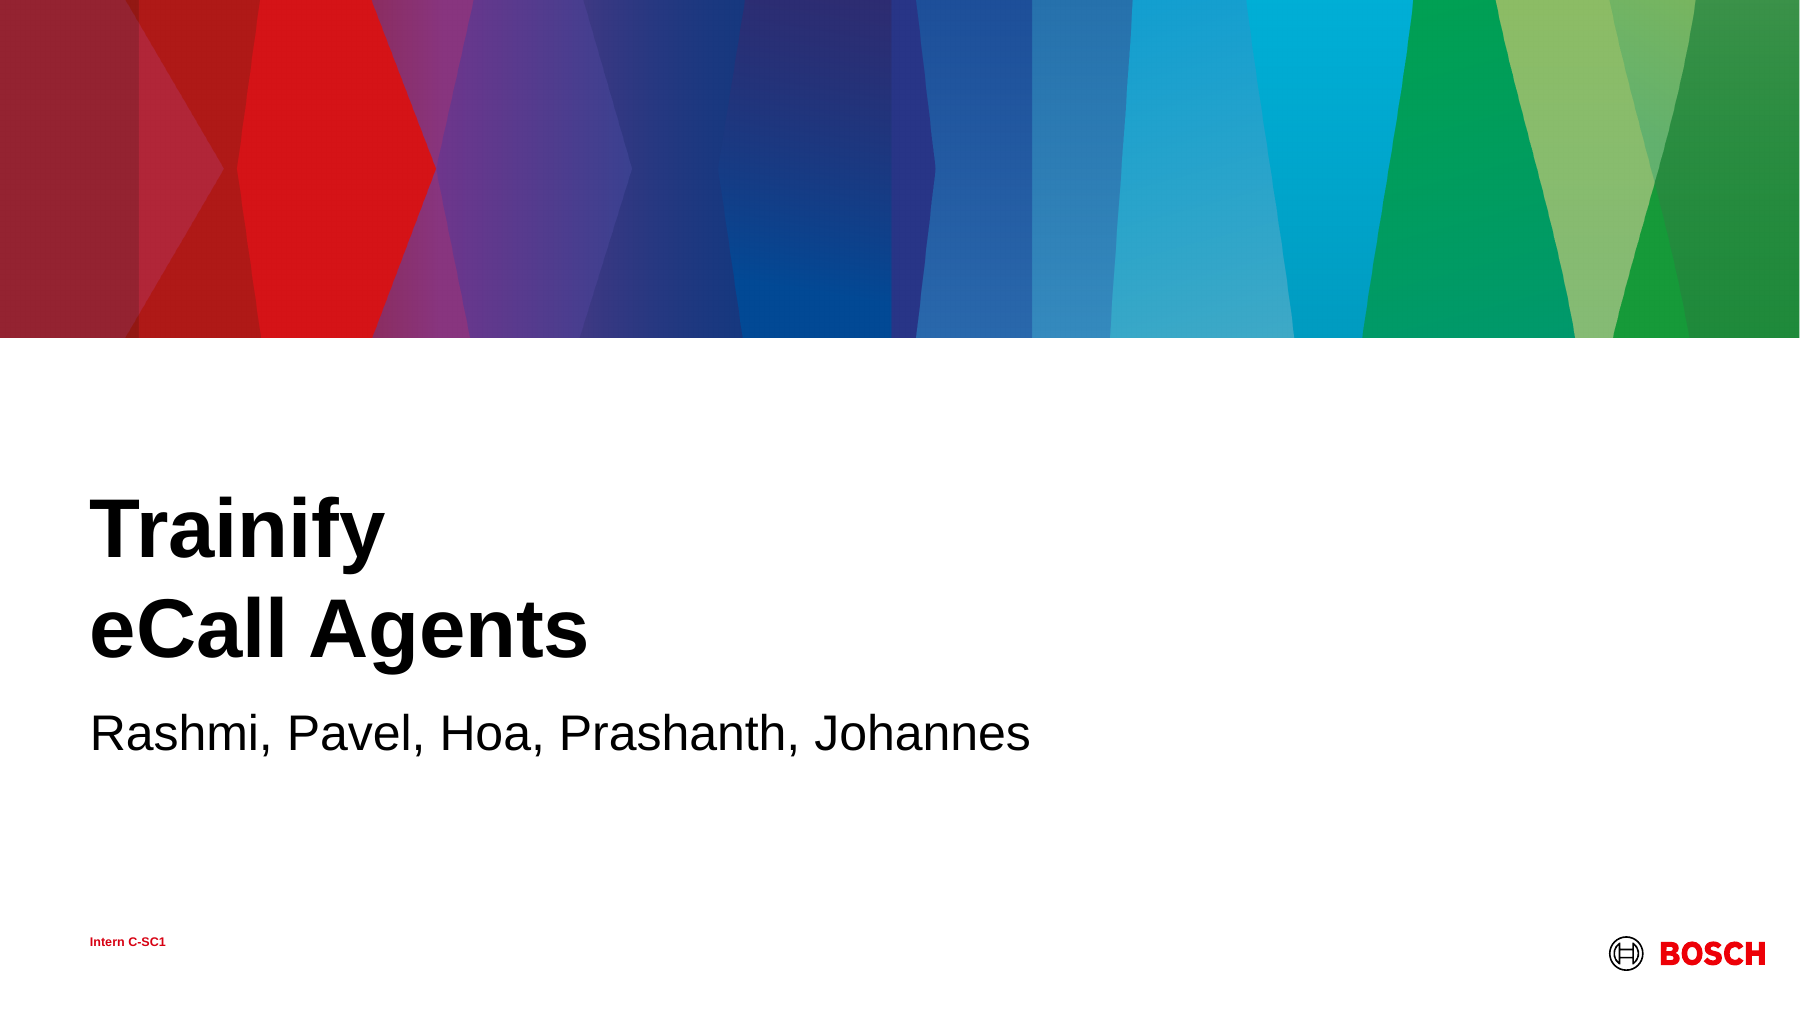

# Trainify eCall Agents
Rashmi, Pavel, Hoa, Prashanth, Johannes